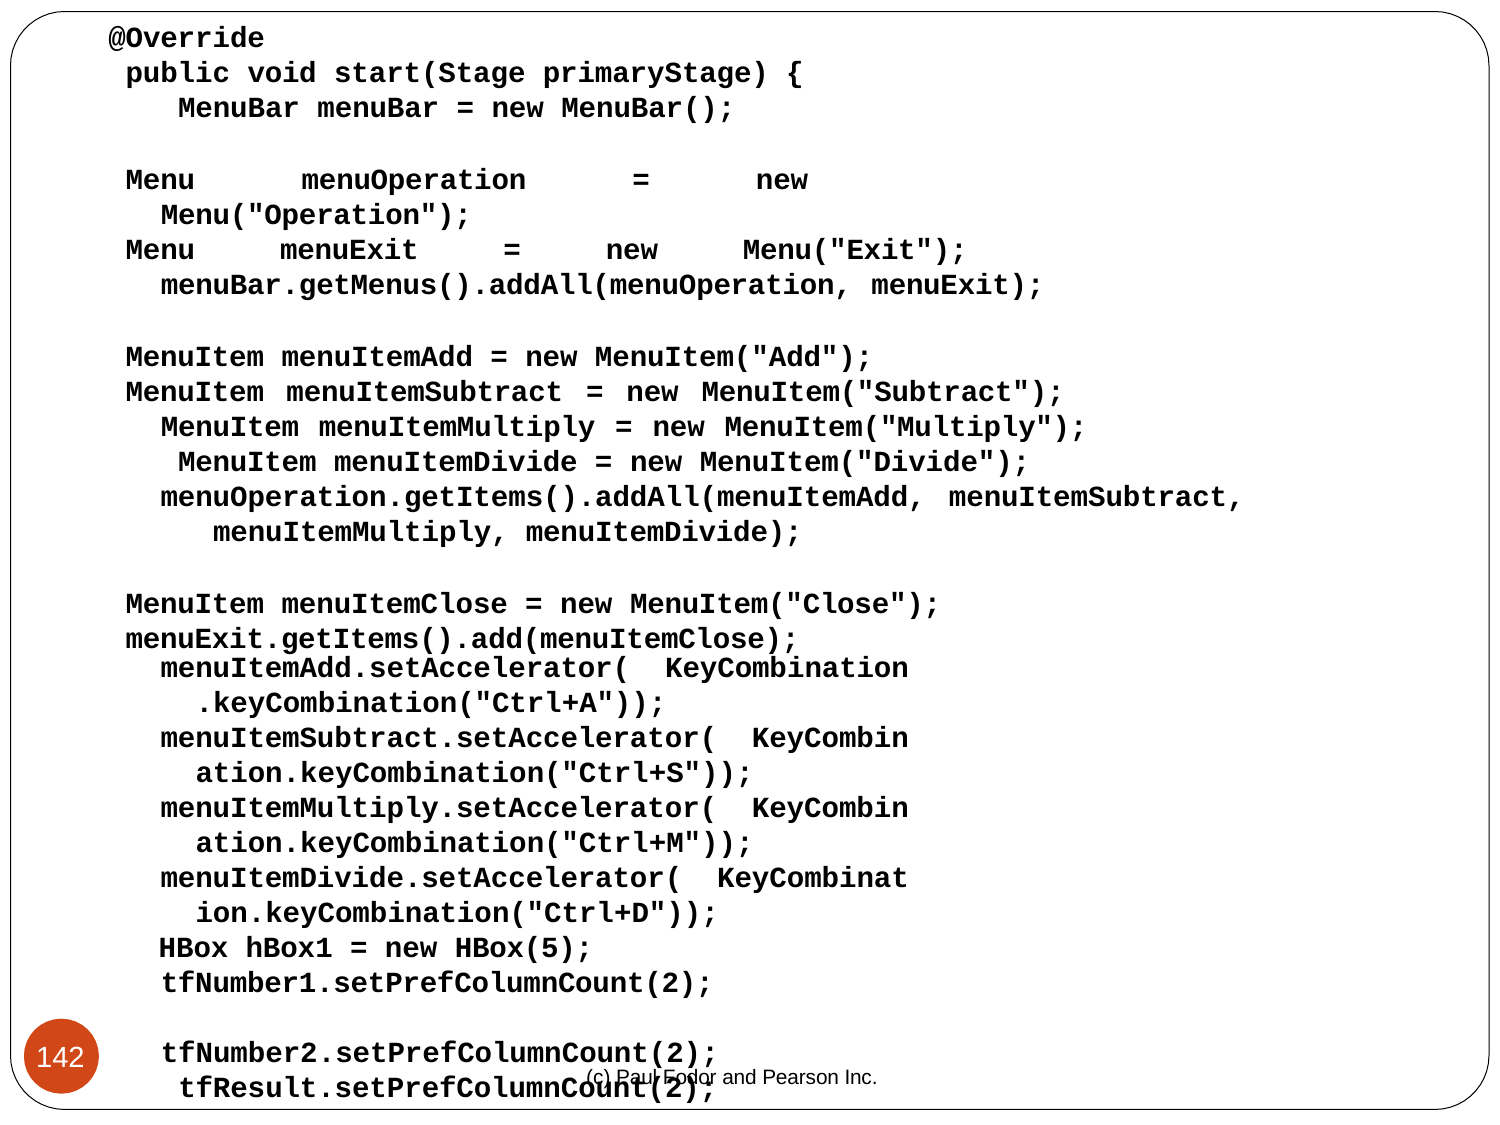

@Override
public void start(Stage primaryStage) {  MenuBar menuBar = new MenuBar();

Menu menuOperation = new Menu("Operation");
Menu menuExit = new Menu("Exit");  menuBar.getMenus().addAll(menuOperation, menuExit);

MenuItem menuItemAdd = new MenuItem("Add");
MenuItem menuItemSubtract = new MenuItem("Subtract");  MenuItem menuItemMultiply = new MenuItem("Multiply");  MenuItem menuItemDivide = new MenuItem("Divide");
menuOperation.getItems().addAll(menuItemAdd, menuItemSubtract,  menuItemMultiply, menuItemDivide);

MenuItem menuItemClose = new MenuItem("Close");
menuExit.getItems().add(menuItemClose);
menuItemAdd.setAccelerator(  KeyCombination.keyCombination("Ctrl+A"));
menuItemSubtract.setAccelerator(  KeyCombination.keyCombination("Ctrl+S"));
menuItemMultiply.setAccelerator(  KeyCombination.keyCombination("Ctrl+M"));
menuItemDivide.setAccelerator(  KeyCombination.keyCombination("Ctrl+D"));
HBox hBox1 = new HBox(5);  tfNumber1.setPrefColumnCount(2);  tfNumber2.setPrefColumnCount(2);  tfResult.setPrefColumnCount(2);

142
(c) Paul Fodor and Pearson Inc.